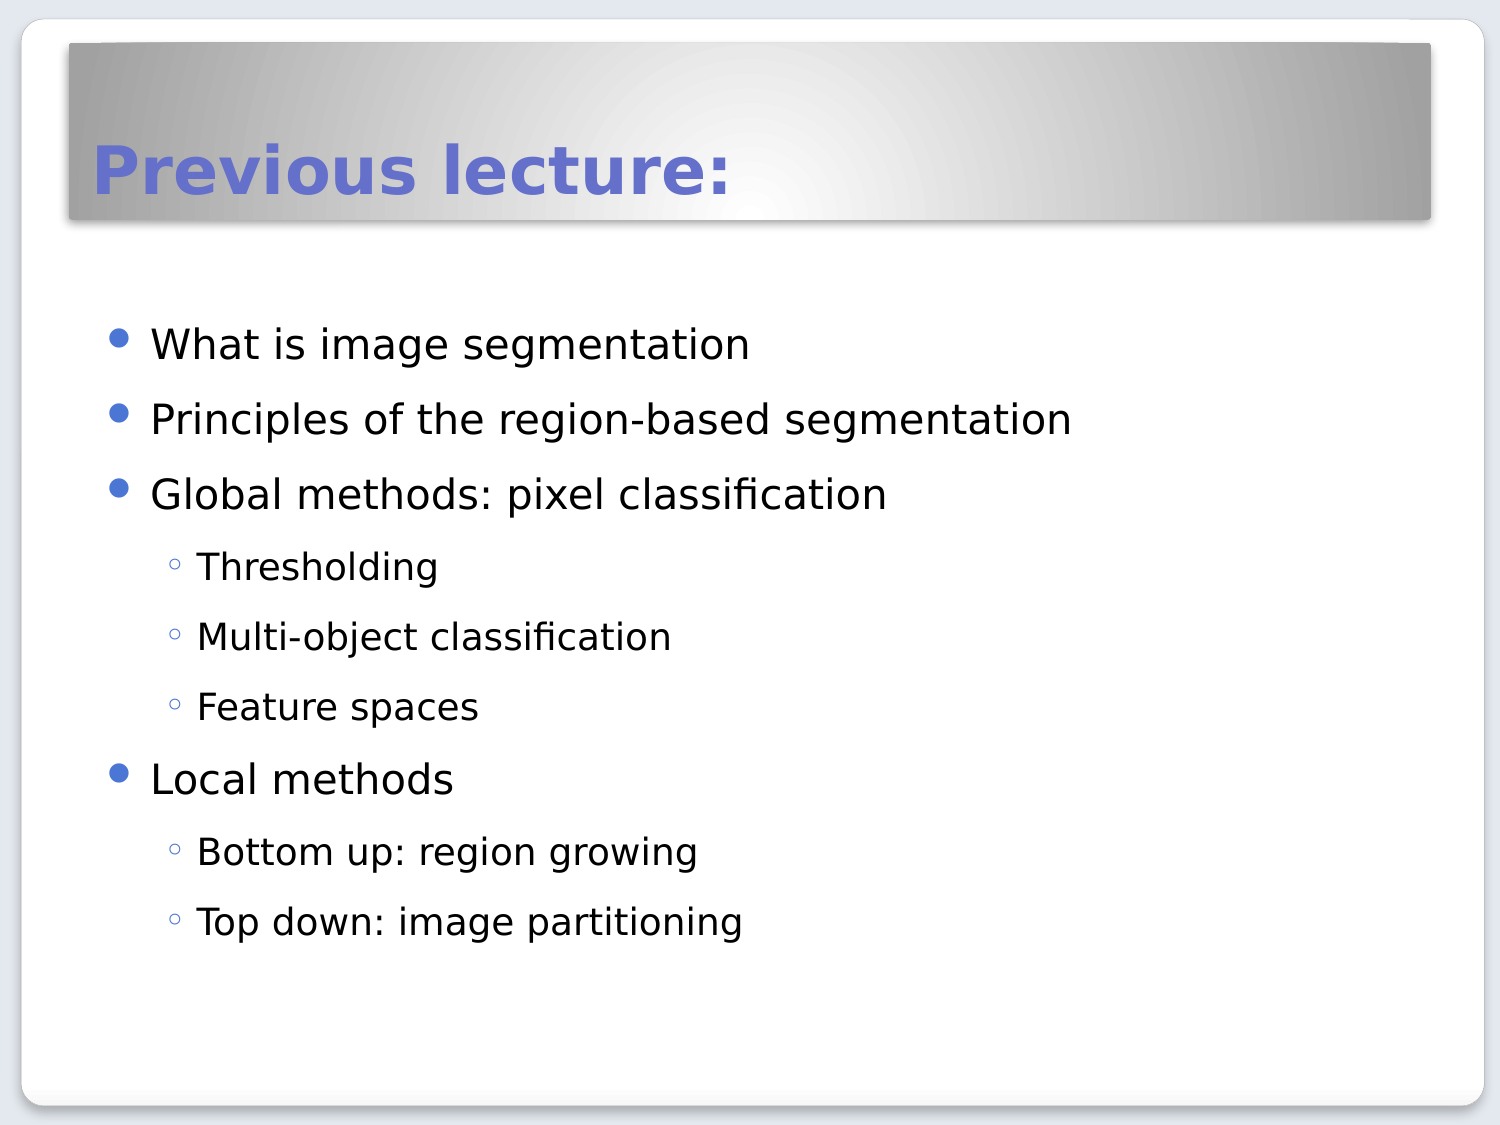

# Previous lecture:
What is image segmentation
Principles of the region-based segmentation
Global methods: pixel classification
Thresholding
Multi-object classification
Feature spaces
Local methods
Bottom up: region growing
Top down: image partitioning